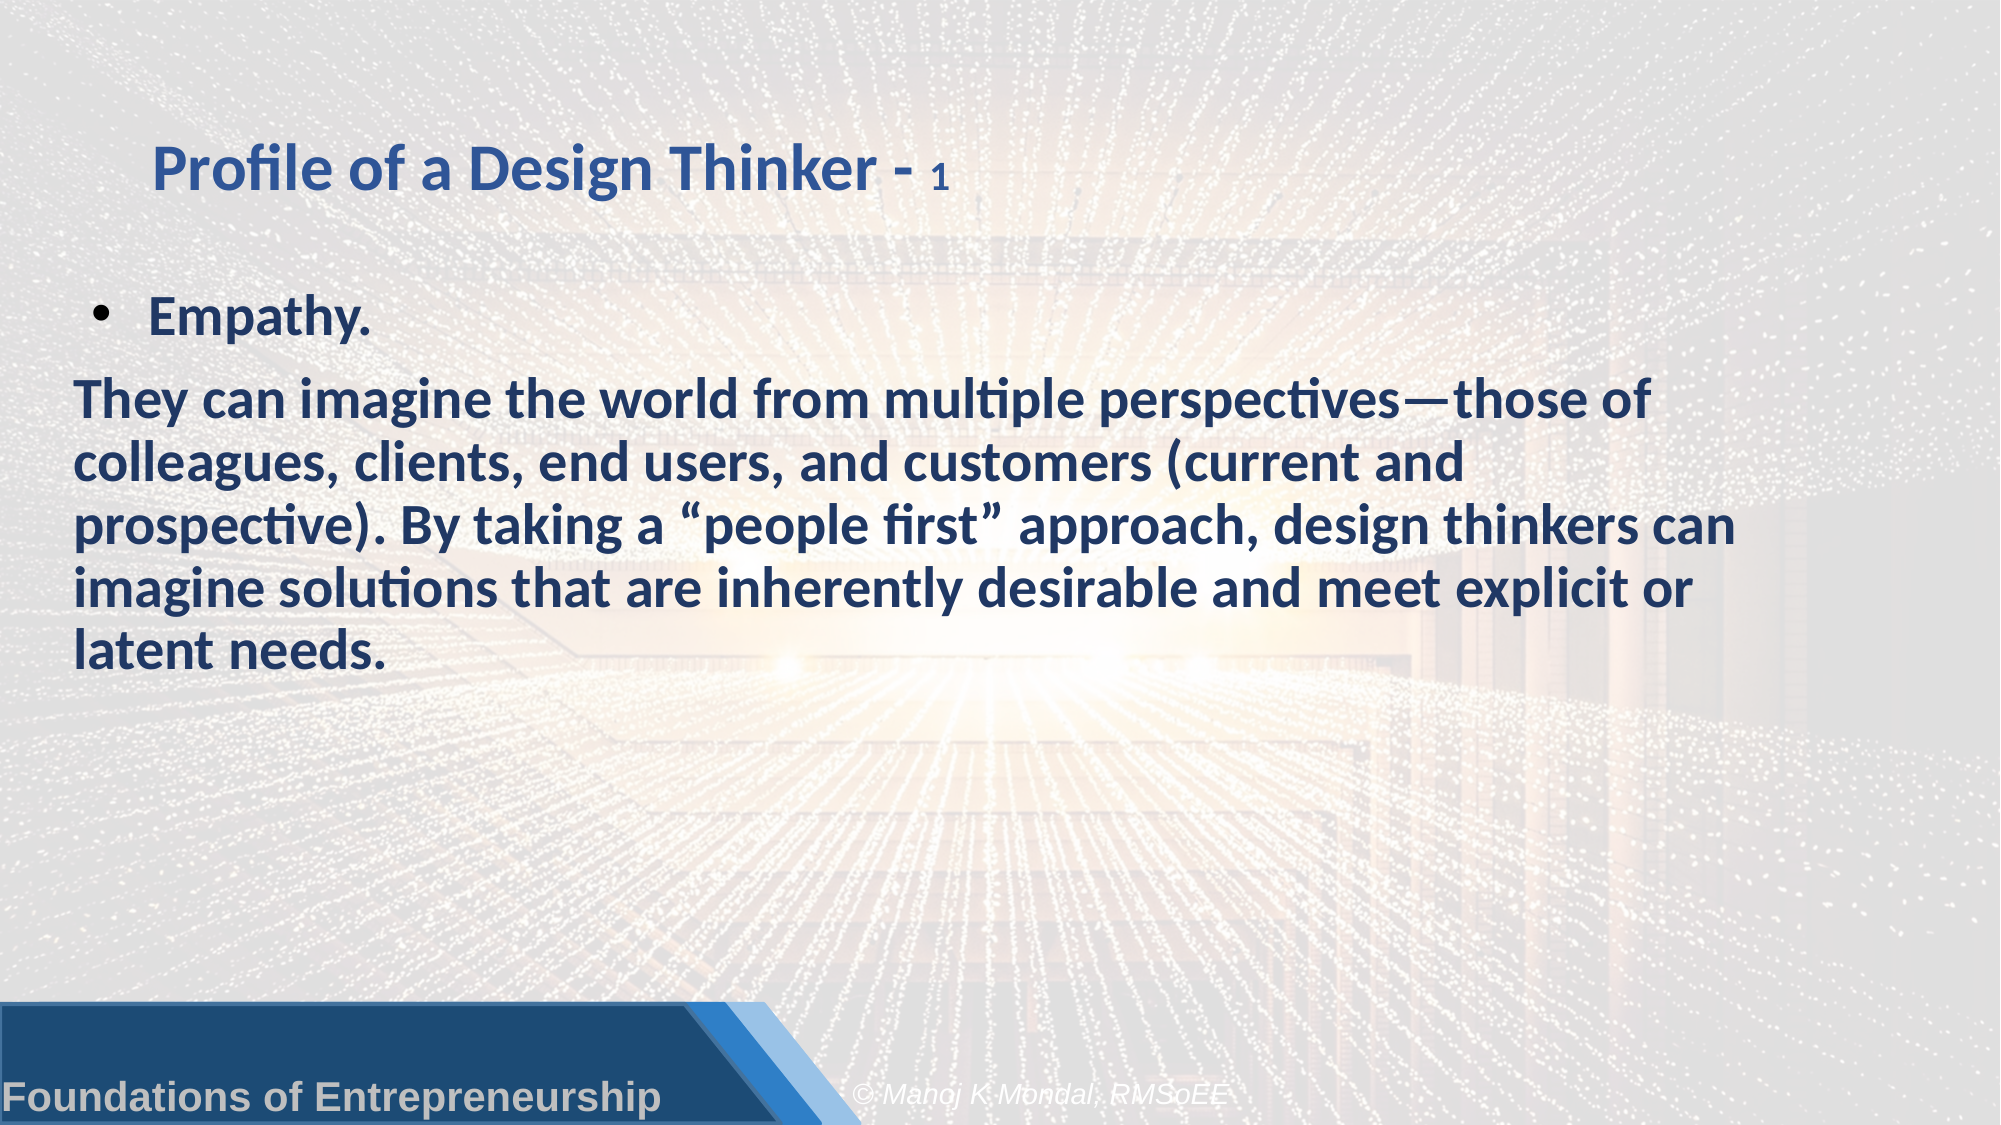

# Profile of a Design Thinker - 1
Empathy.
They can imagine the world from multiple perspectives—those of colleagues, clients, end users, and customers (current and prospective). By taking a “people first” approach, design thinkers can imagine solutions that are inherently desirable and meet explicit or latent needs.